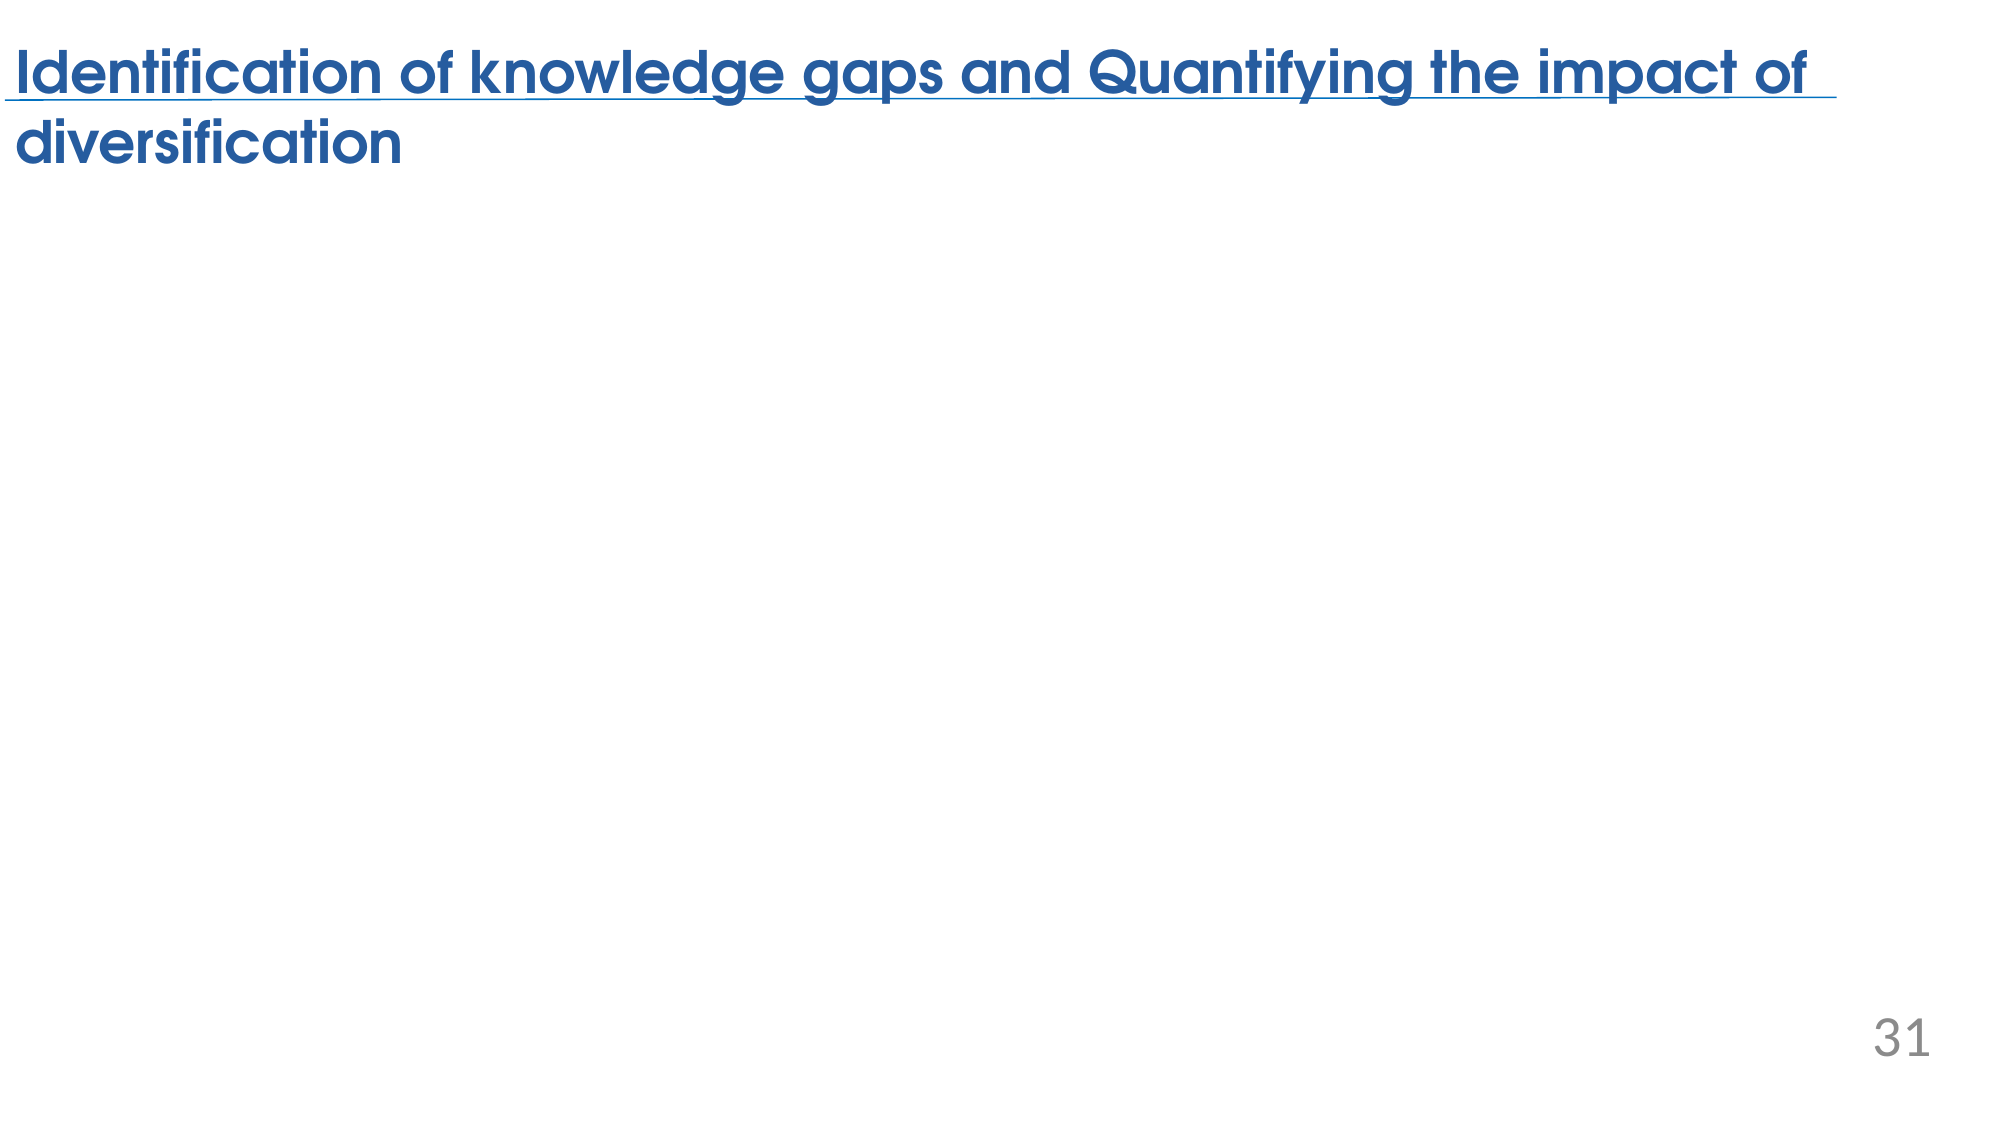

Identification of knowledge gaps and Quantifying the impact of diversification

31